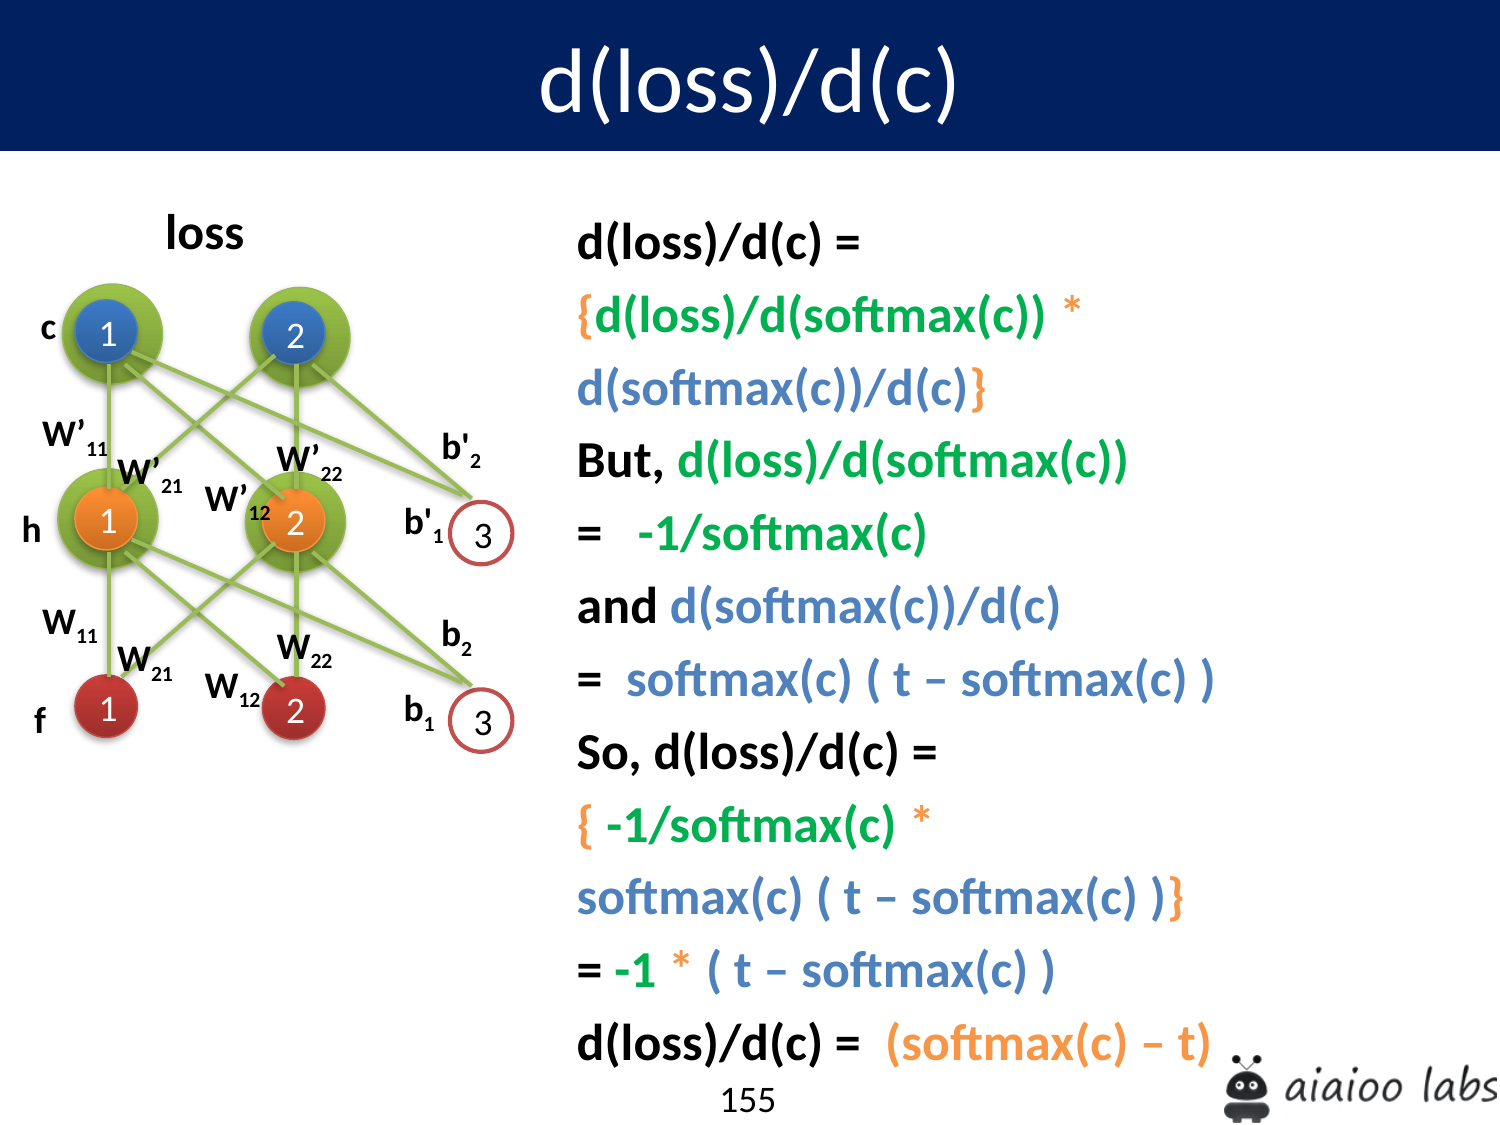

d(loss)/d(c)
loss
	d(loss)/d(c) =
		{d(loss)/d(softmax(c)) *
			d(softmax(c))/d(c)}
		But, d(loss)/d(softmax(c))
		=   -1/softmax(c)
		and d(softmax(c))/d(c)
		=  softmax(c) ( t – softmax(c) )
	So, d(loss)/d(c) =
		{ -1/softmax(c) *
		softmax(c) ( t – softmax(c) )}
		= -1 * ( t – softmax(c) )
	d(loss)/d(c) =  (softmax(c) – t)

c
1
2
W’11
b'2
W’22
W’21
W’12

1
2
b'1
h
3
W11
b2
W22
W21
W12
1
2
b1
f
3